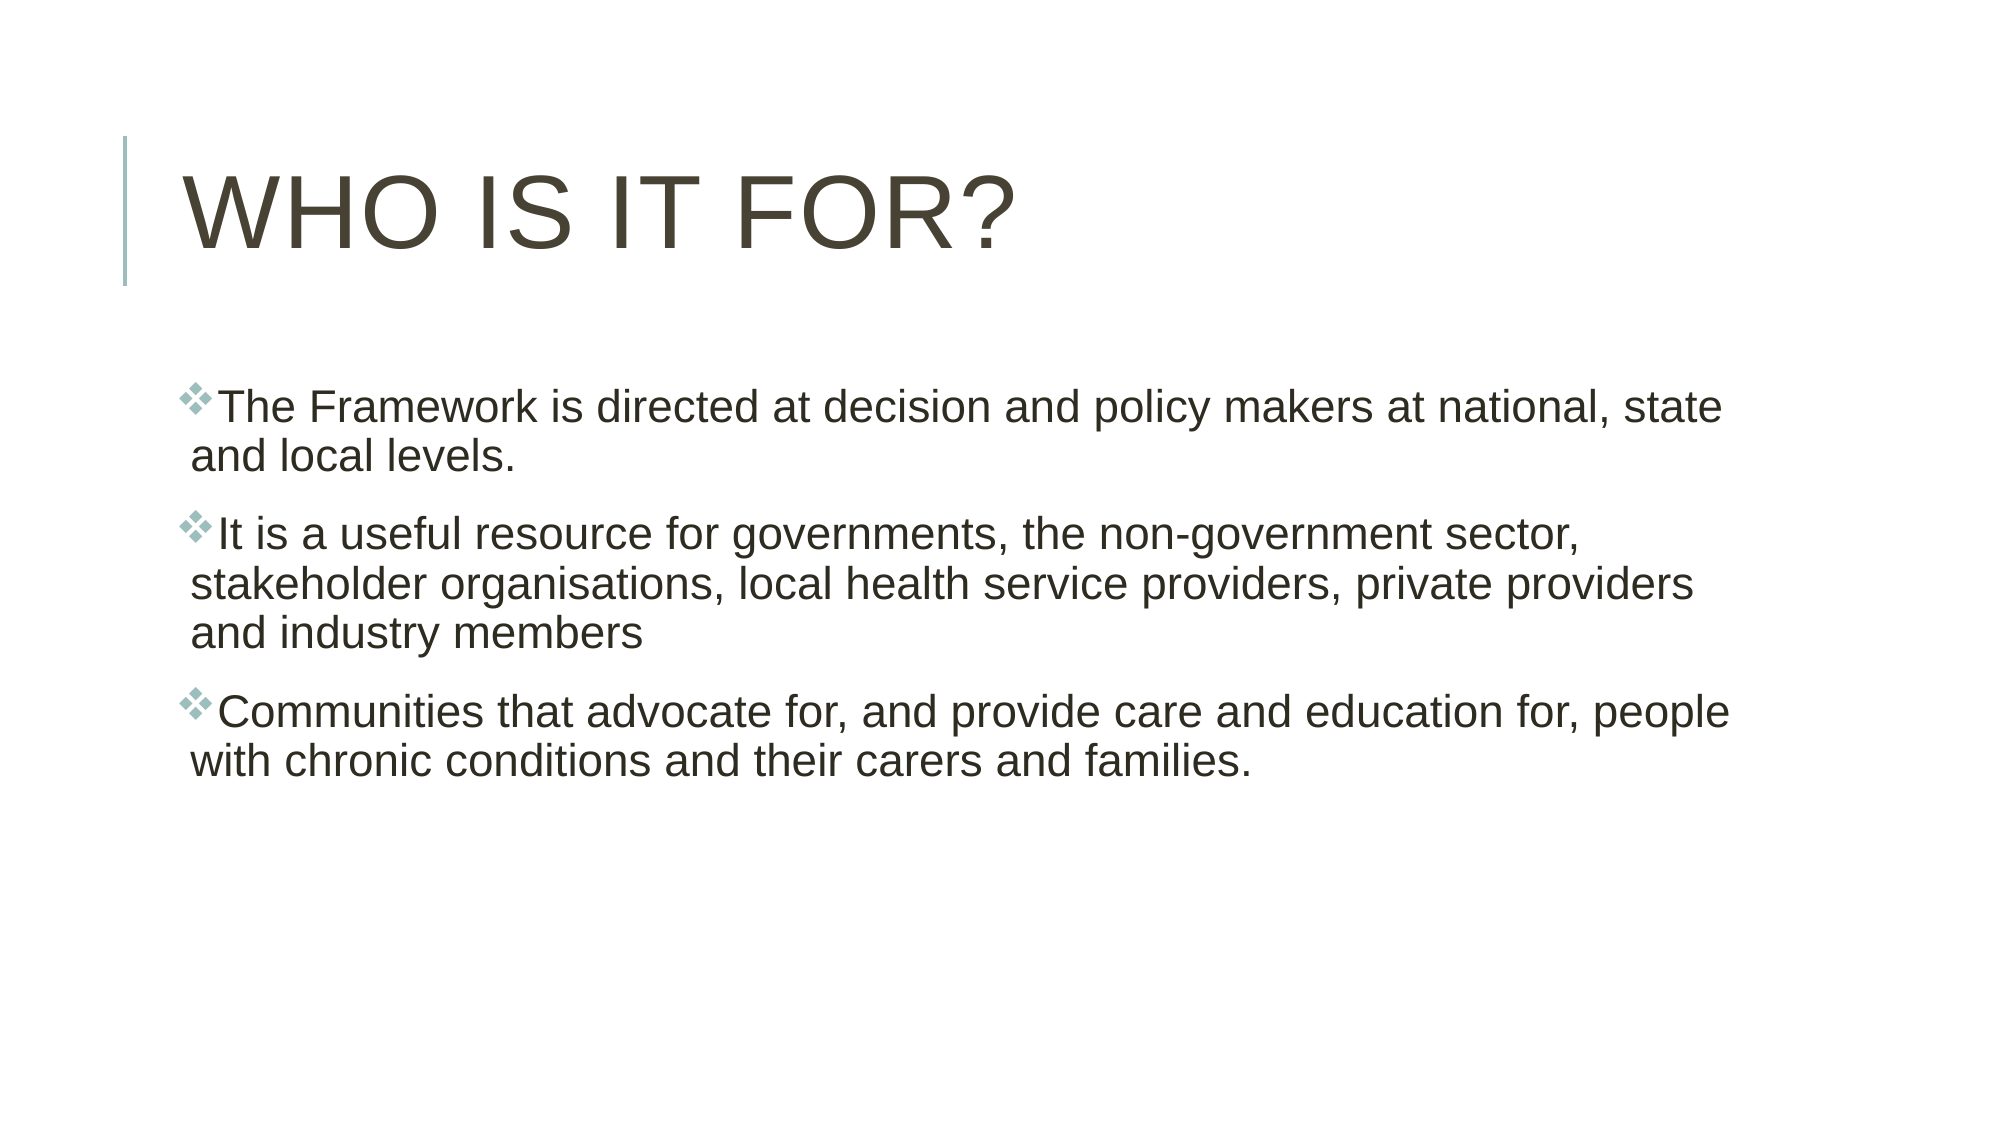

# Who is it for?
The Framework is directed at decision and policy makers at national, state and local levels.
It is a useful resource for governments, the non-government sector, stakeholder organisations, local health service providers, private providers and industry members
Communities that advocate for, and provide care and education for, people with chronic conditions and their carers and families.